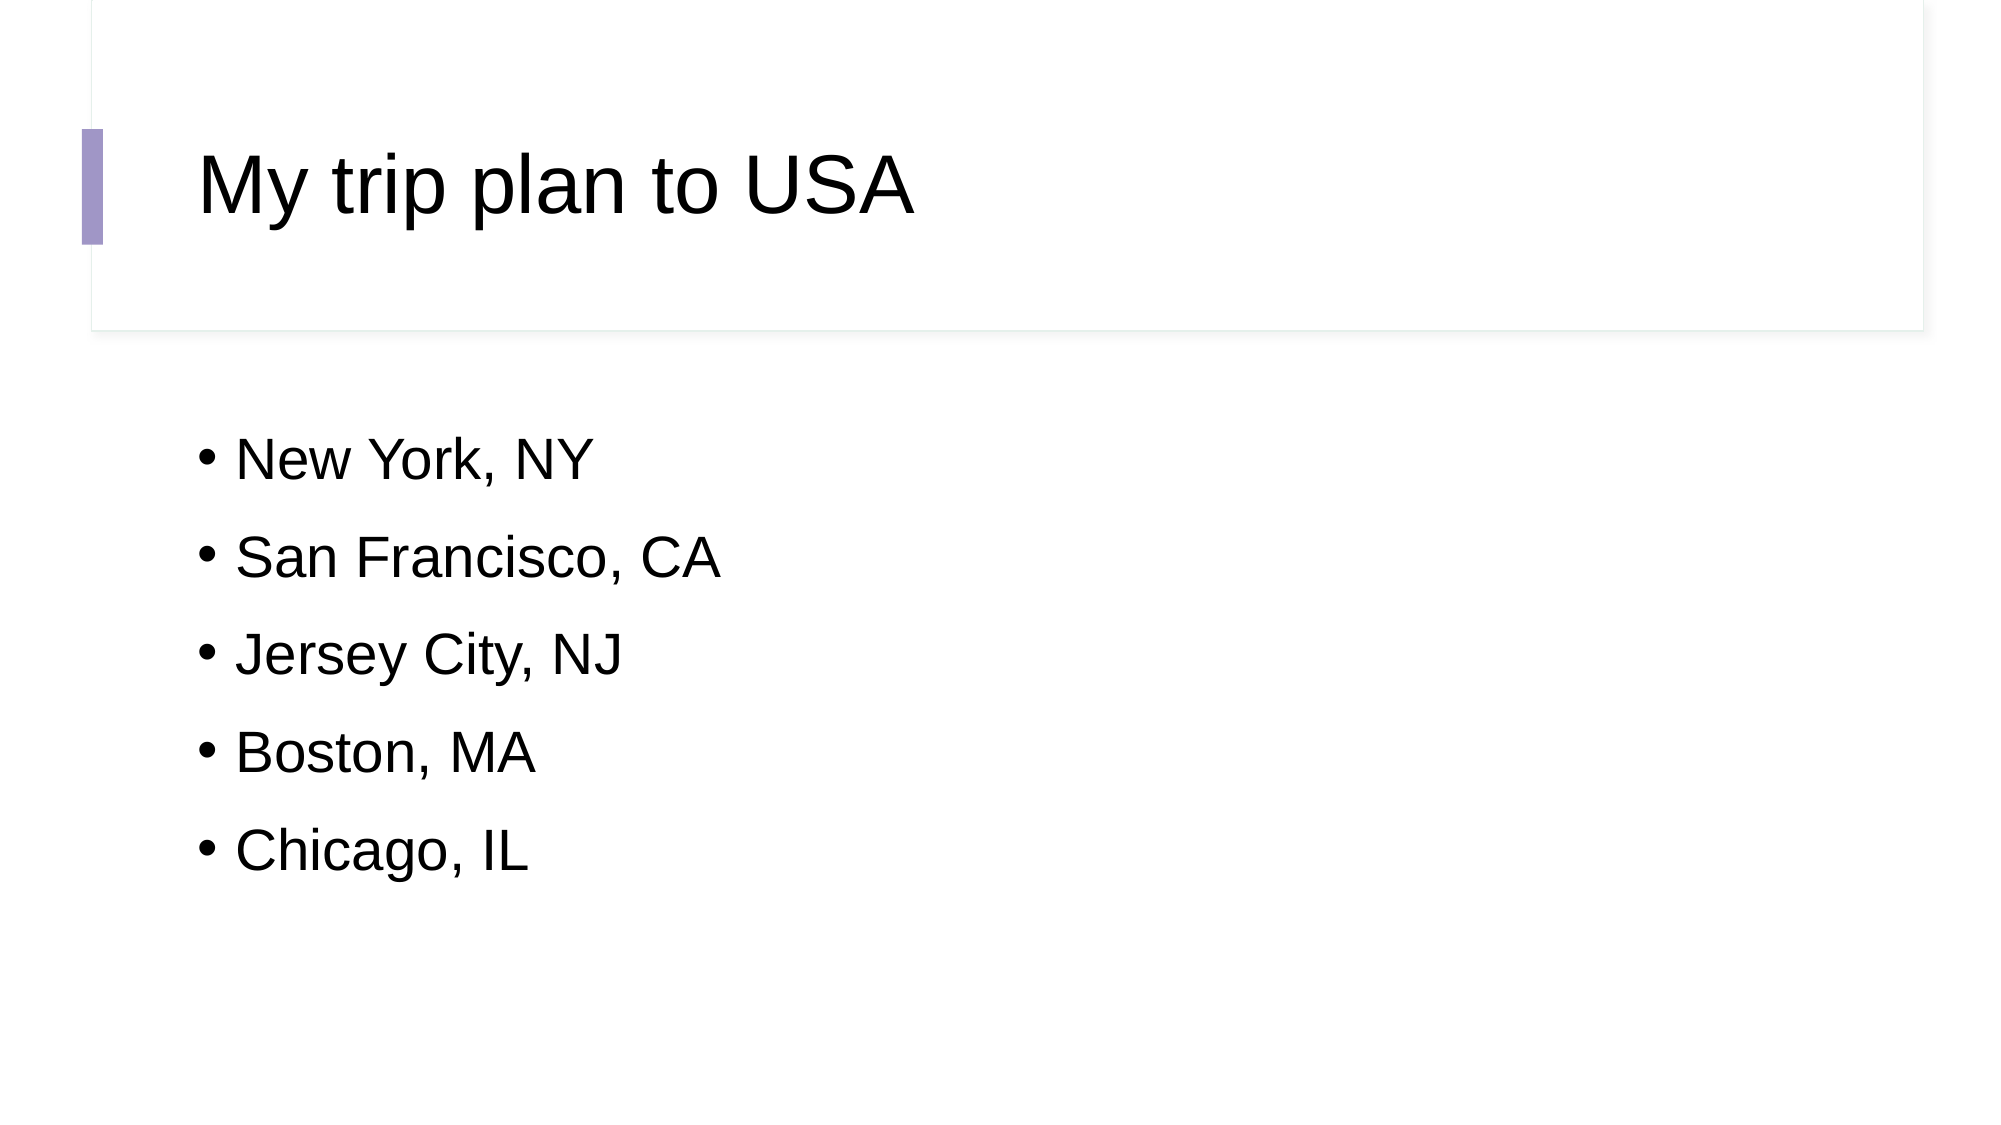

# My trip plan to USA
New York, NY
San Francisco, CA
Jersey City, NJ
Boston, MA
Chicago, IL